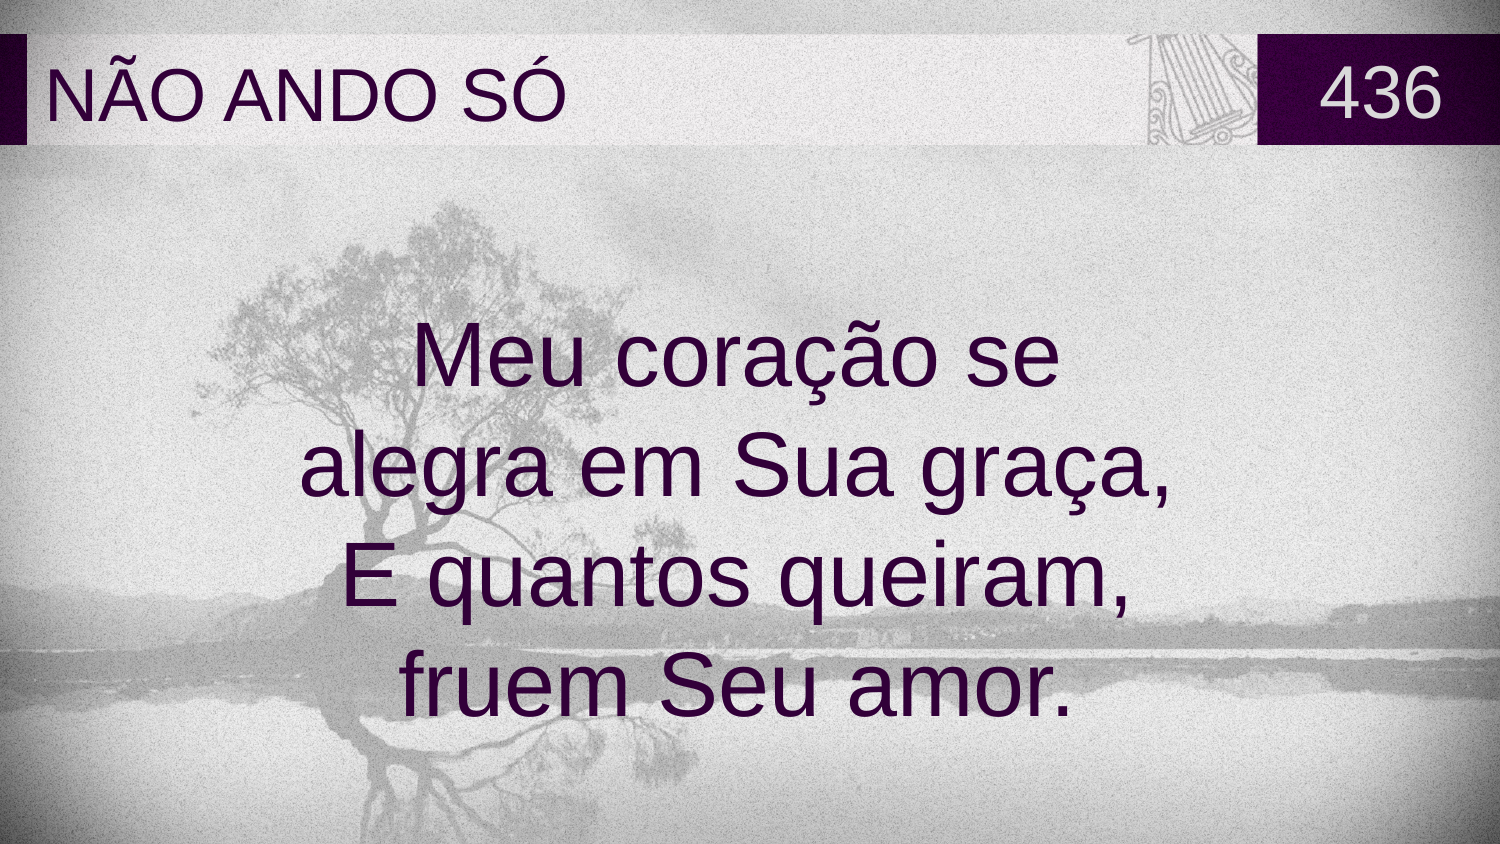

# NÃO ANDO SÓ
436
Meu coração se
alegra em Sua graça,
E quantos queiram,
fruem Seu amor.